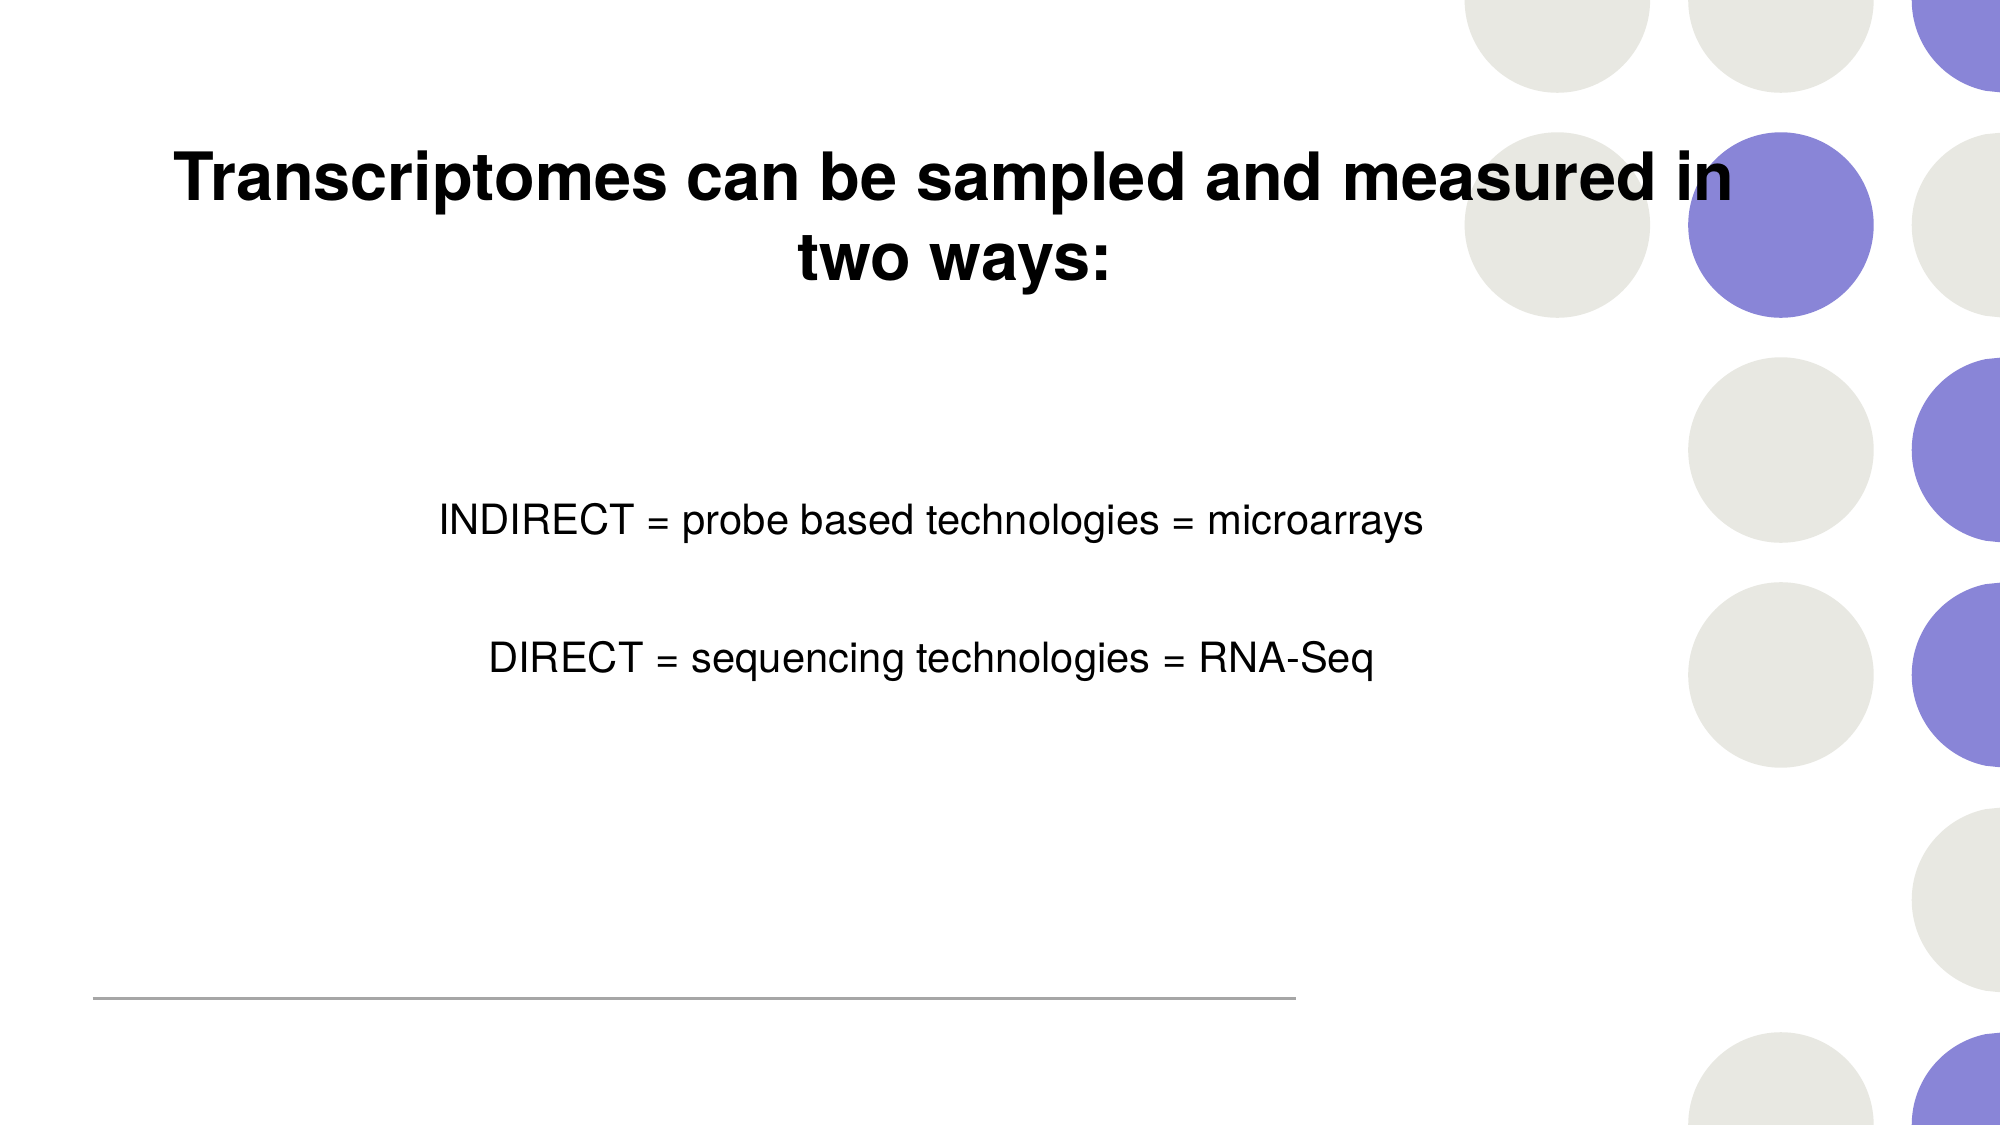

# Transcriptomes can be sampled and measured in two ways:
INDIRECT = probe based technologies = microarrays

DIRECT = sequencing technologies = RNA-Seq